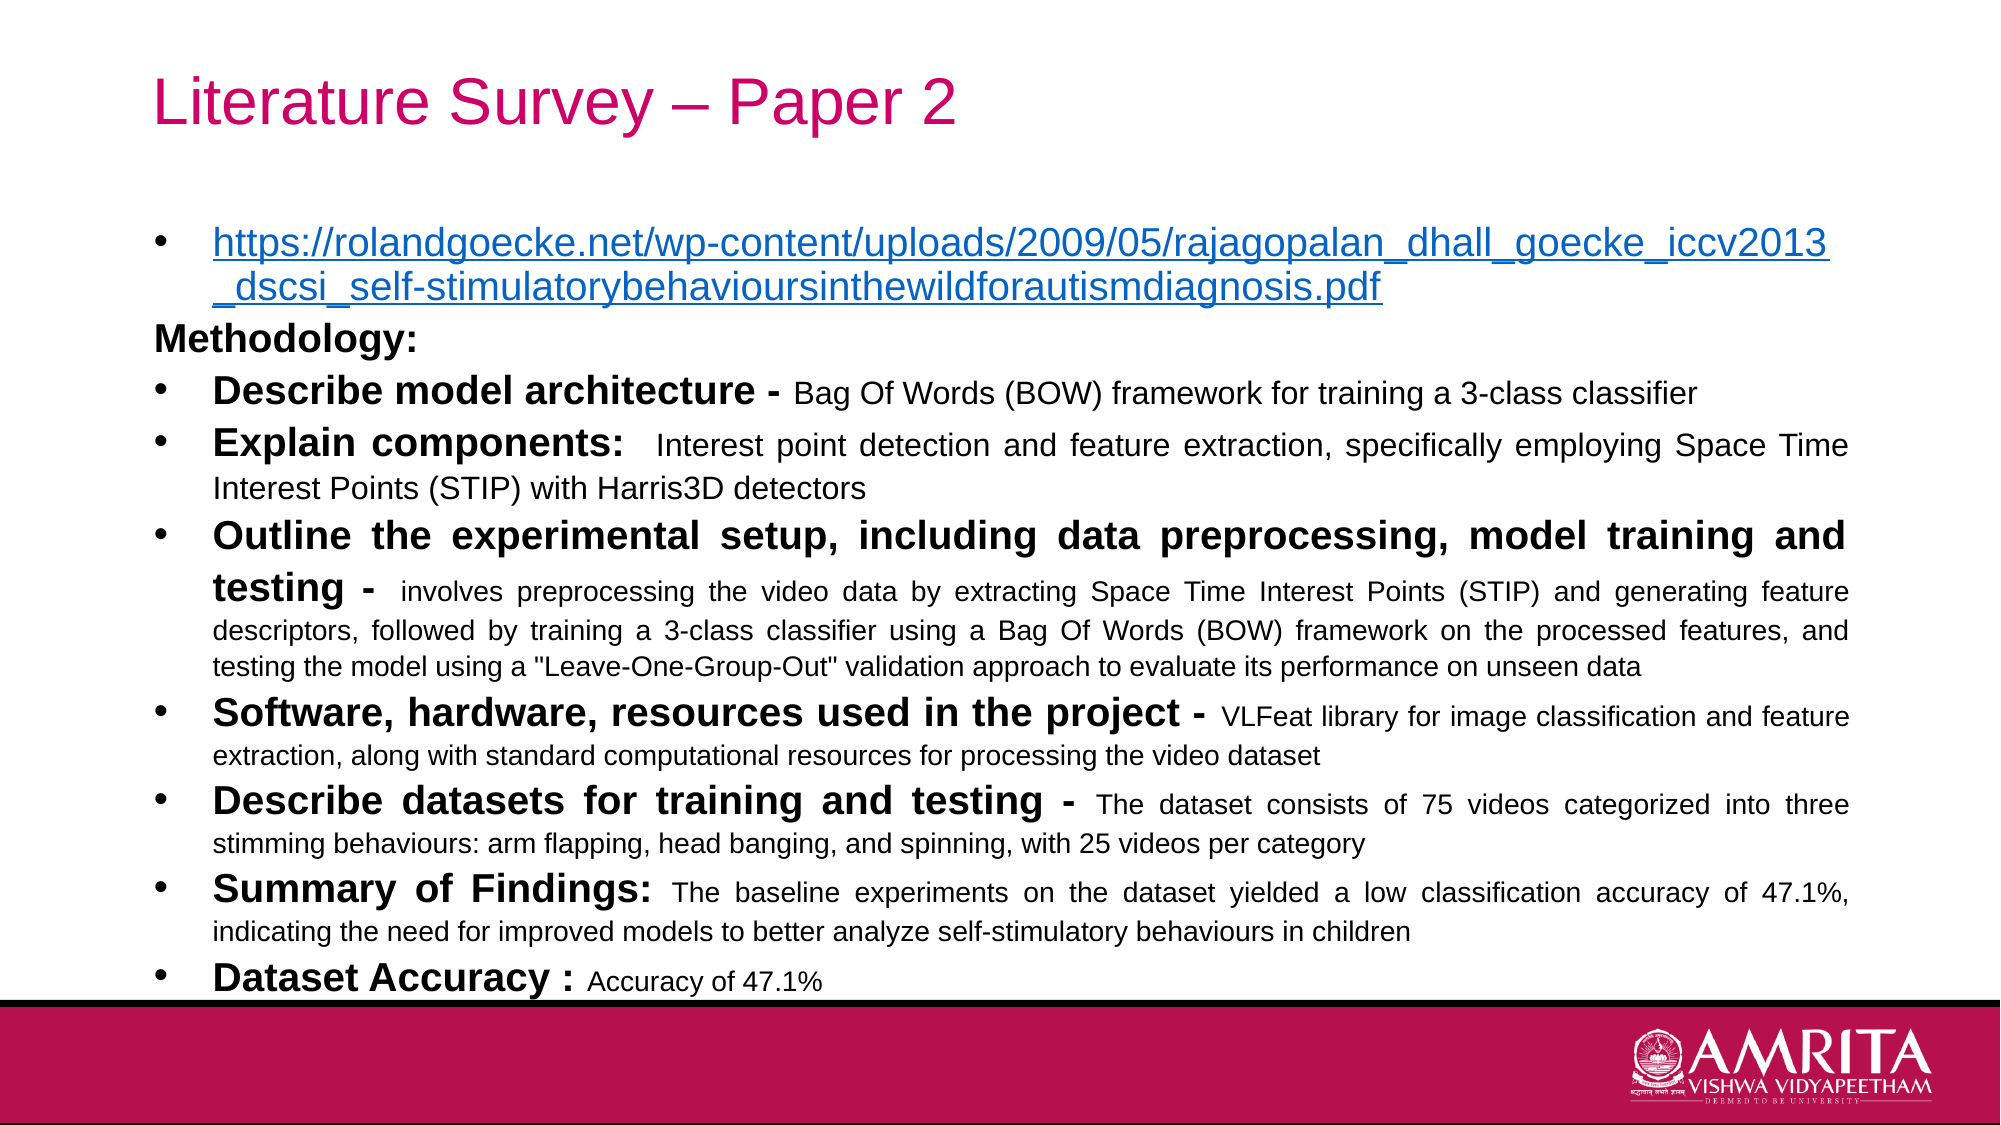

# Literature Survey – Paper 2
https://rolandgoecke.net/wp-content/uploads/2009/05/rajagopalan_dhall_goecke_iccv2013_dscsi_self-stimulatorybehavioursinthewildforautismdiagnosis.pdf
Methodology:
Describe model architecture - Bag Of Words (BOW) framework for training a 3-class classifier
Explain components:  Interest point detection and feature extraction, specifically employing Space Time Interest Points (STIP) with Harris3D detectors
Outline the experimental setup, including data preprocessing, model training and testing -  involves preprocessing the video data by extracting Space Time Interest Points (STIP) and generating feature descriptors, followed by training a 3-class classifier using a Bag Of Words (BOW) framework on the processed features, and testing the model using a "Leave-One-Group-Out" validation approach to evaluate its performance on unseen data
Software, hardware, resources used in the project - VLFeat library for image classification and feature extraction, along with standard computational resources for processing the video dataset
Describe datasets for training and testing - The dataset consists of 75 videos categorized into three stimming behaviours: arm flapping, head banging, and spinning, with 25 videos per category
Summary of Findings: The baseline experiments on the dataset yielded a low classification accuracy of 47.1%, indicating the need for improved models to better analyze self-stimulatory behaviours in children
Dataset Accuracy : Accuracy of 47.1%